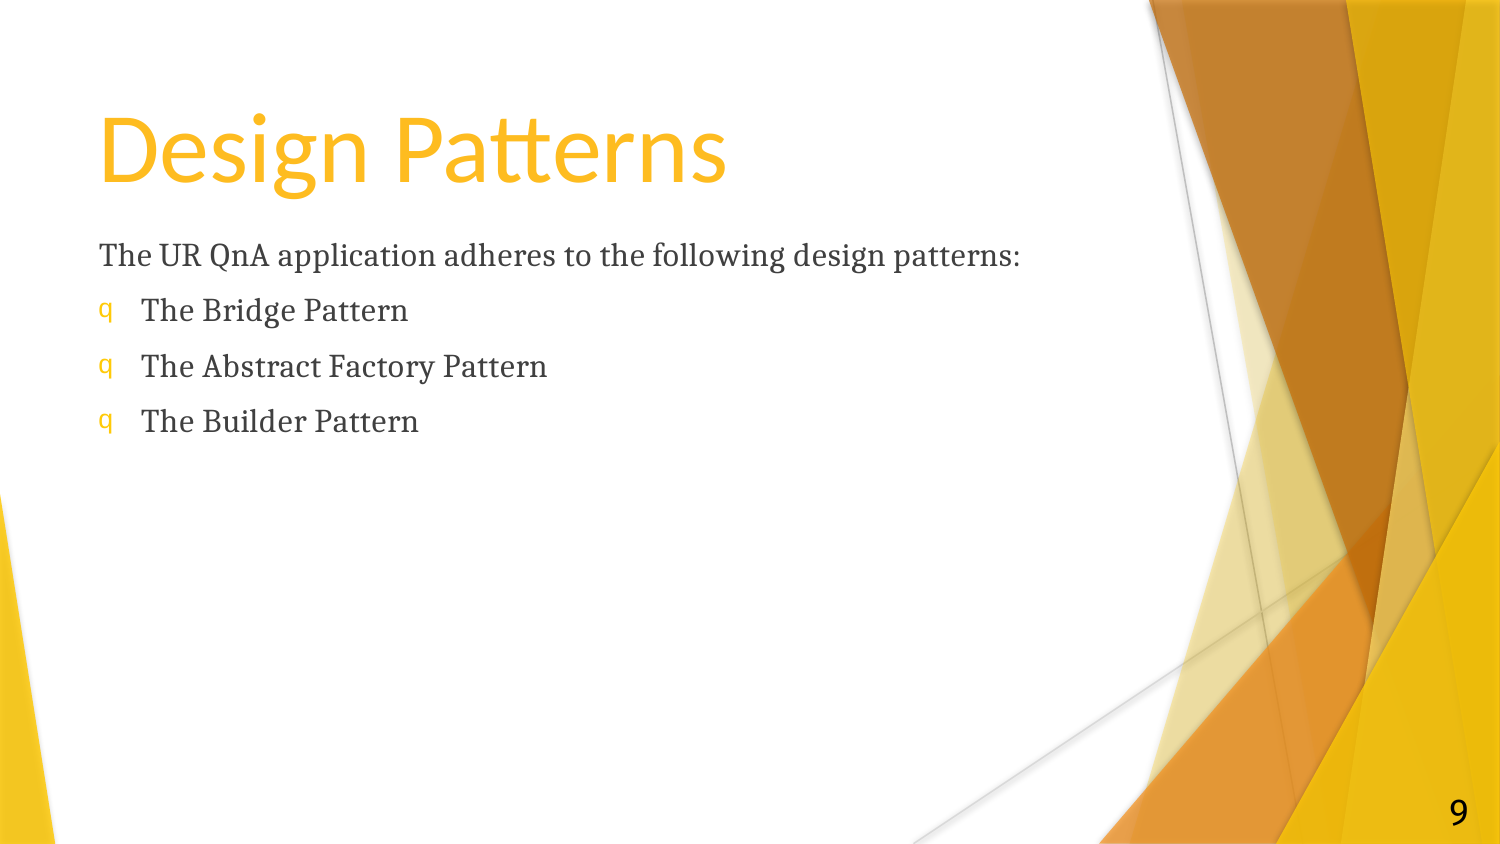

# Design Patterns
The UR QnA application adheres to the following design patterns:
The Bridge Pattern
The Abstract Factory Pattern
The Builder Pattern
9